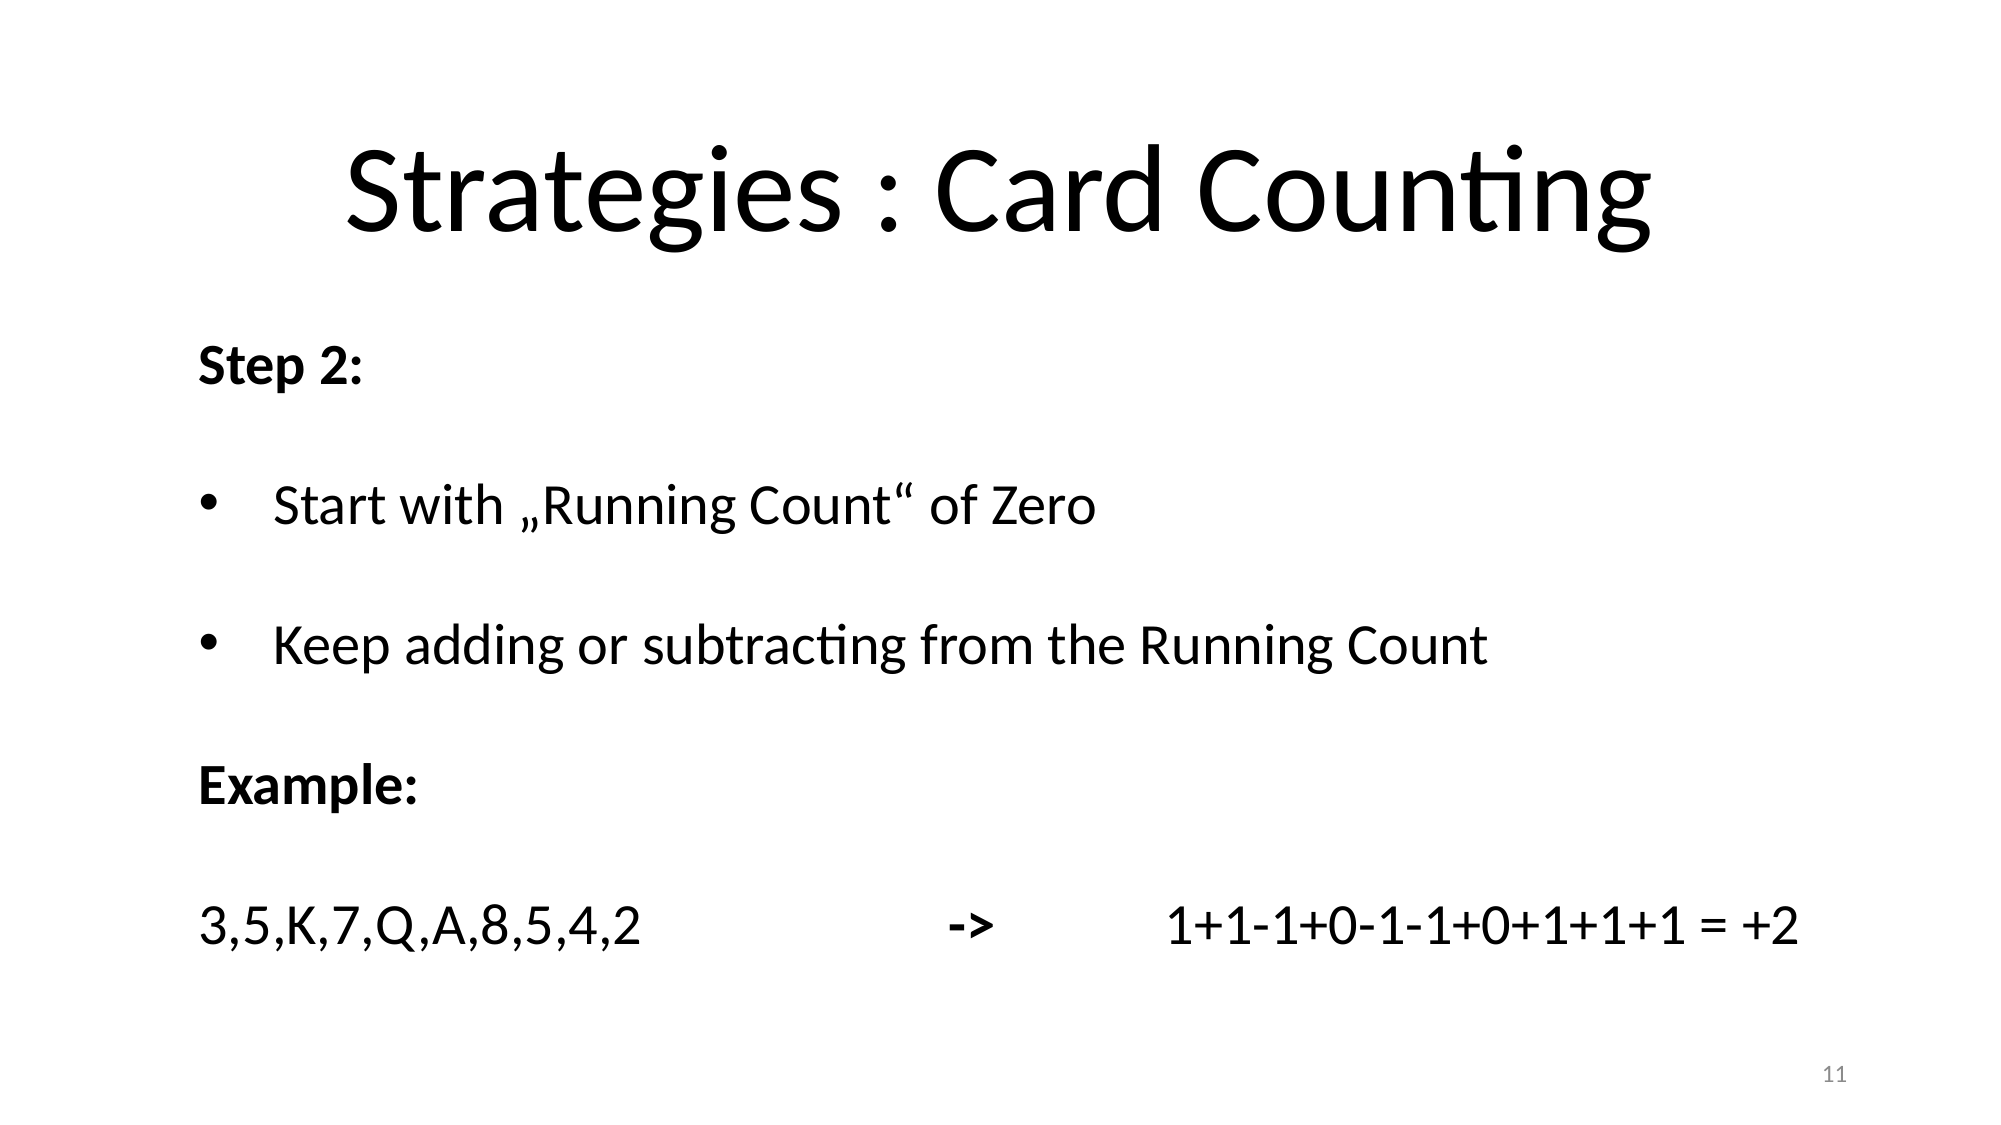

# Strategies : Card Counting
Step 2:

Start with „Running Count“ of Zero

Keep adding or subtracting from the Running Count

Example:

3,5,K,7,Q,A,8,5,4,2			->	     1+1-1+0-1-1+0+1+1+1 = +2

11